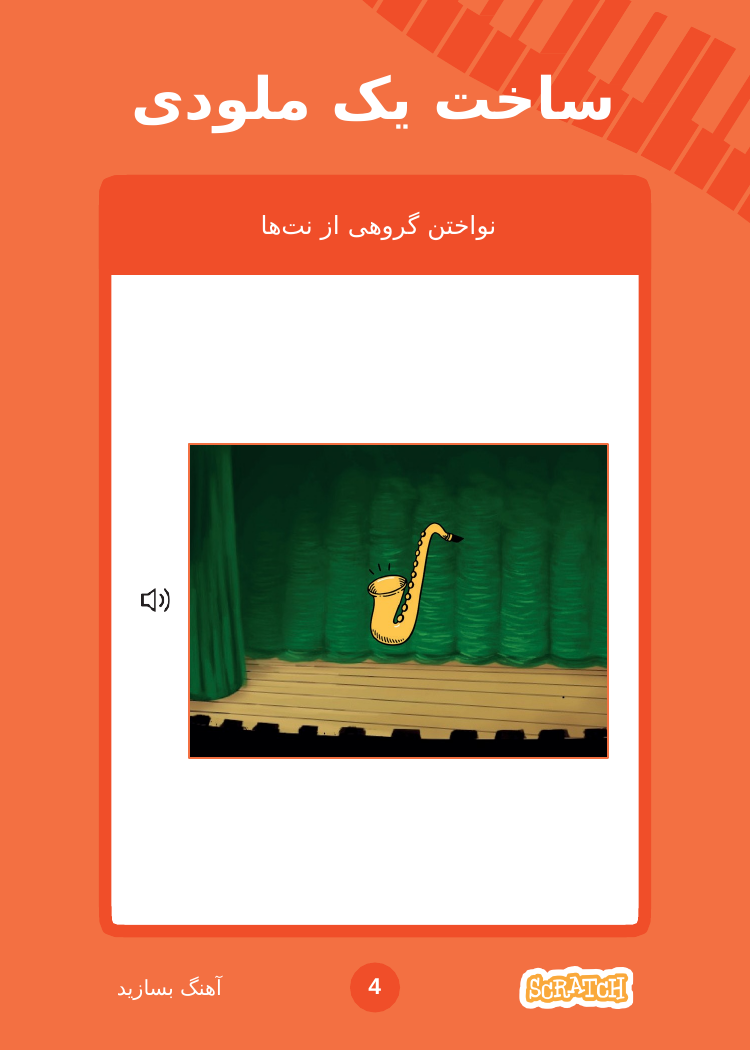

# ساخت یک ملودی

نواختن گروهی از نت‌ها

4
آهنگ بسازید